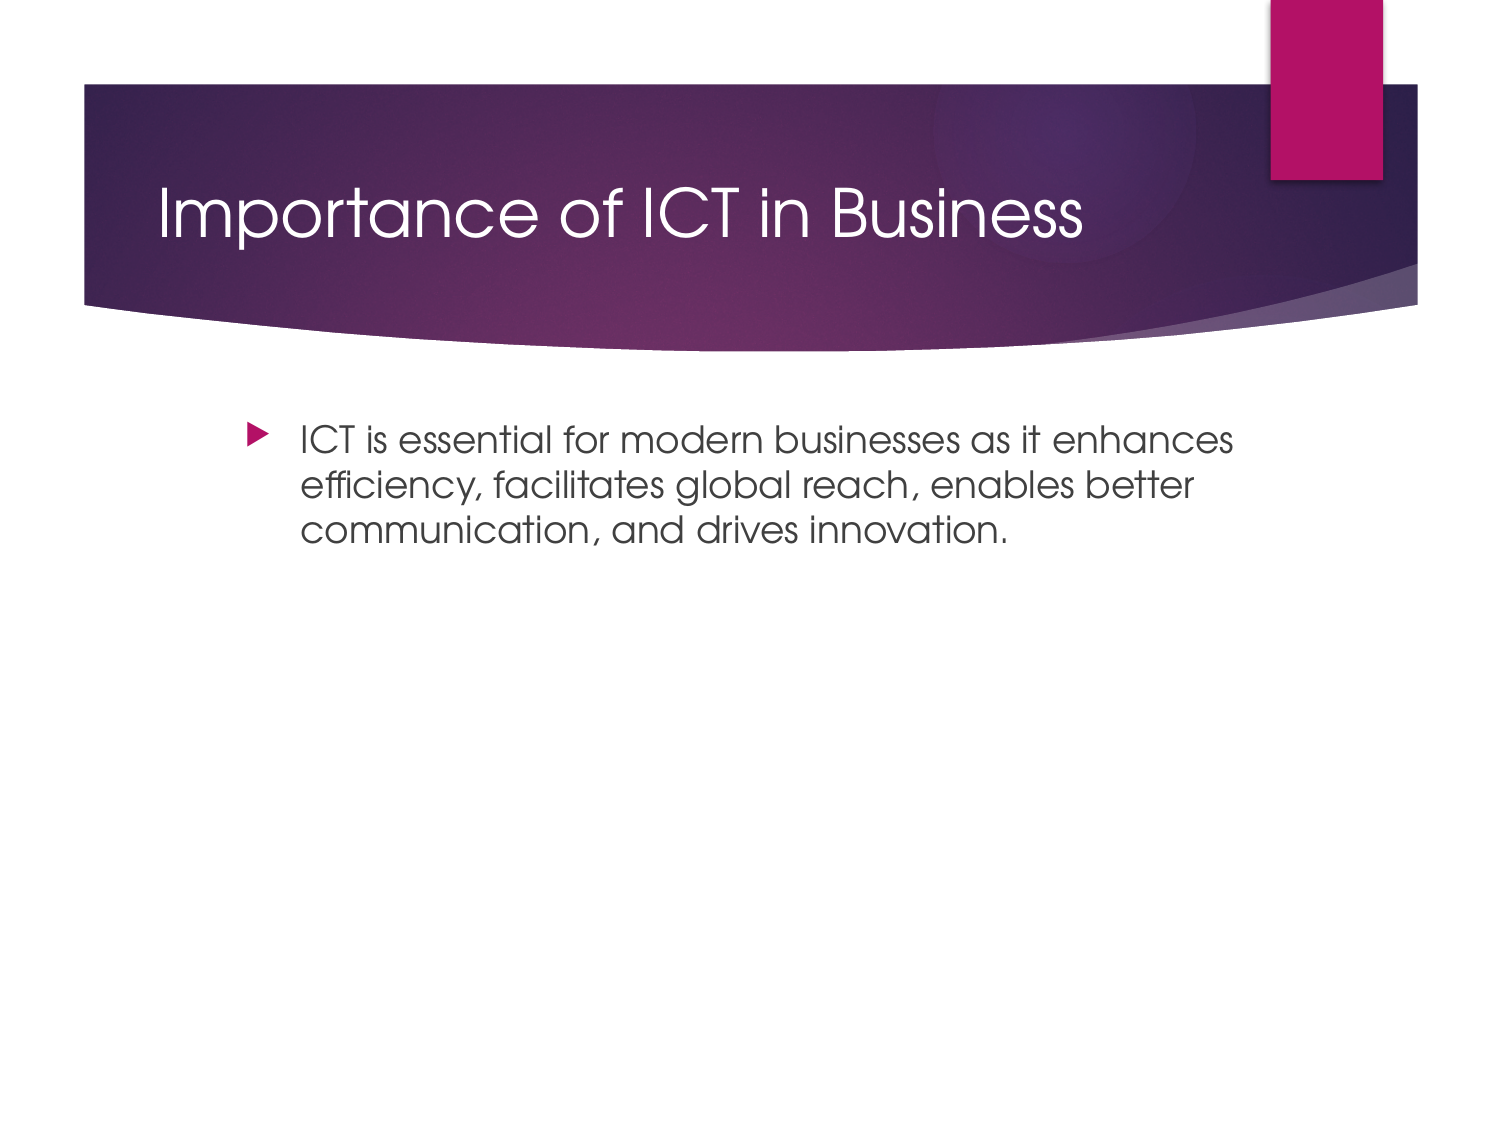

# Importance of ICT in Business
ICT is essential for modern businesses as it enhances efficiency, facilitates global reach, enables better communication, and drives innovation.